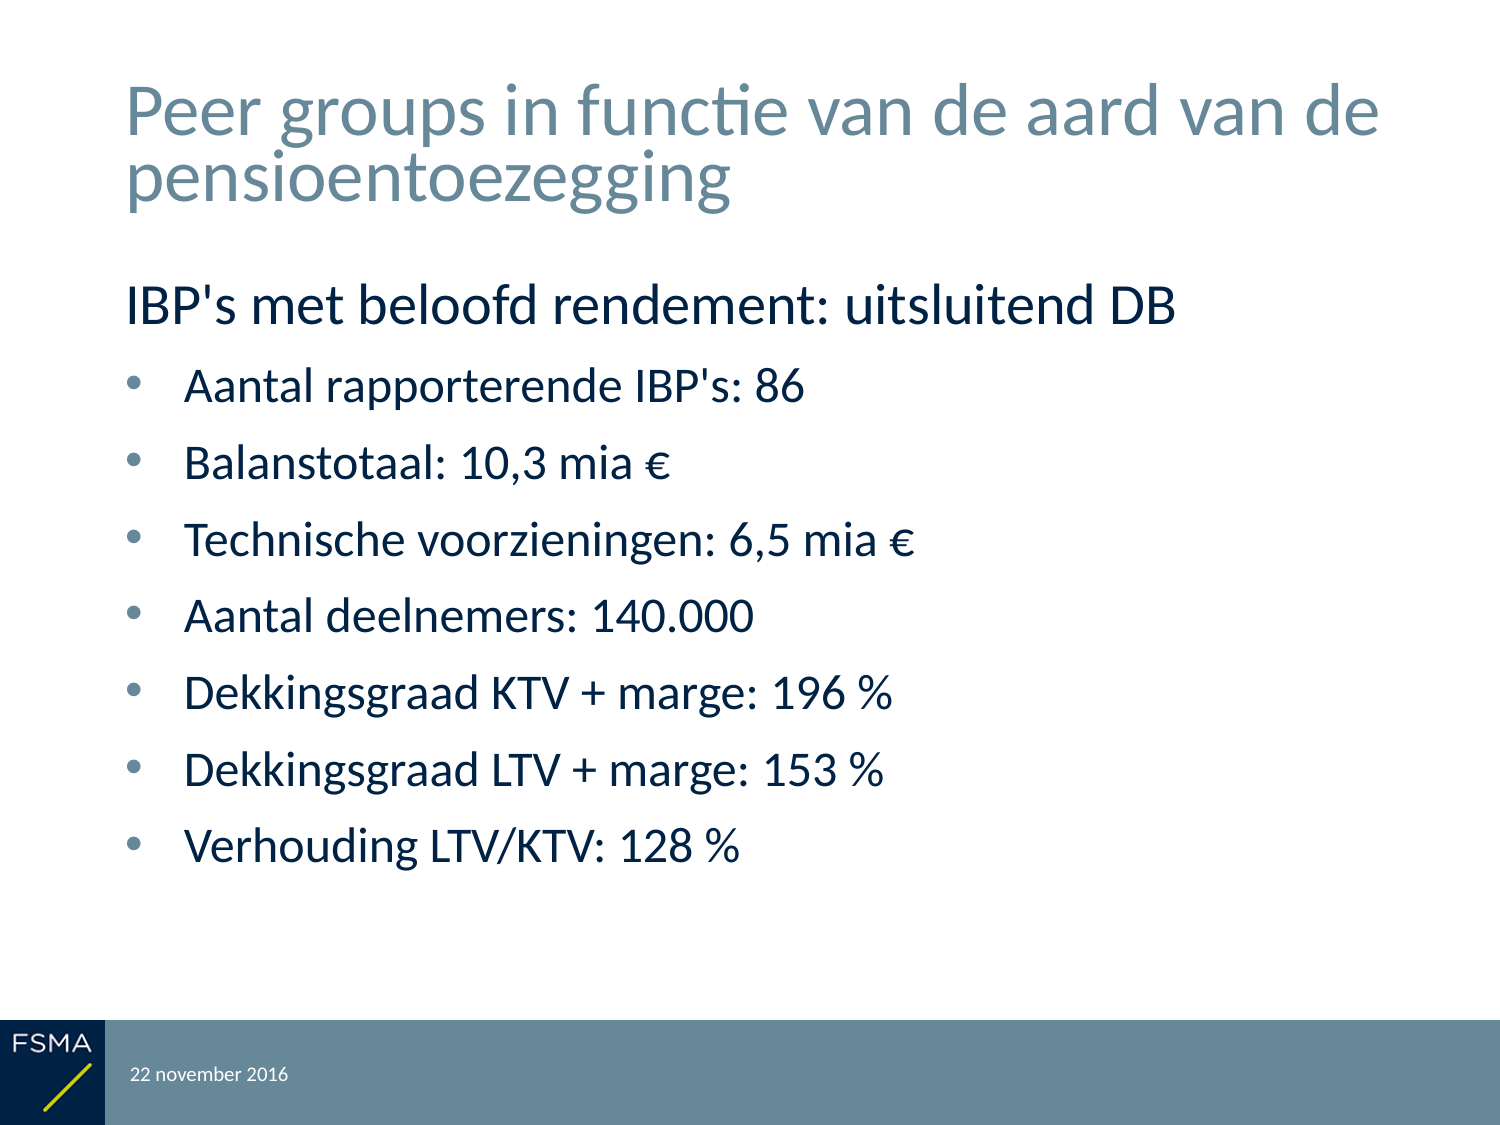

# Peer groups in functie van de aard van de pensioentoezegging
IBP's met beloofd rendement: uitsluitend DB
Aantal rapporterende IBP's: 86
Balanstotaal: 10,3 mia €
Technische voorzieningen: 6,5 mia €
Aantal deelnemers: 140.000
Dekkingsgraad KTV + marge: 196 %
Dekkingsgraad LTV + marge: 153 %
Verhouding LTV/KTV: 128 %
22 november 2016
Rapportering over het boekjaar 2015
32